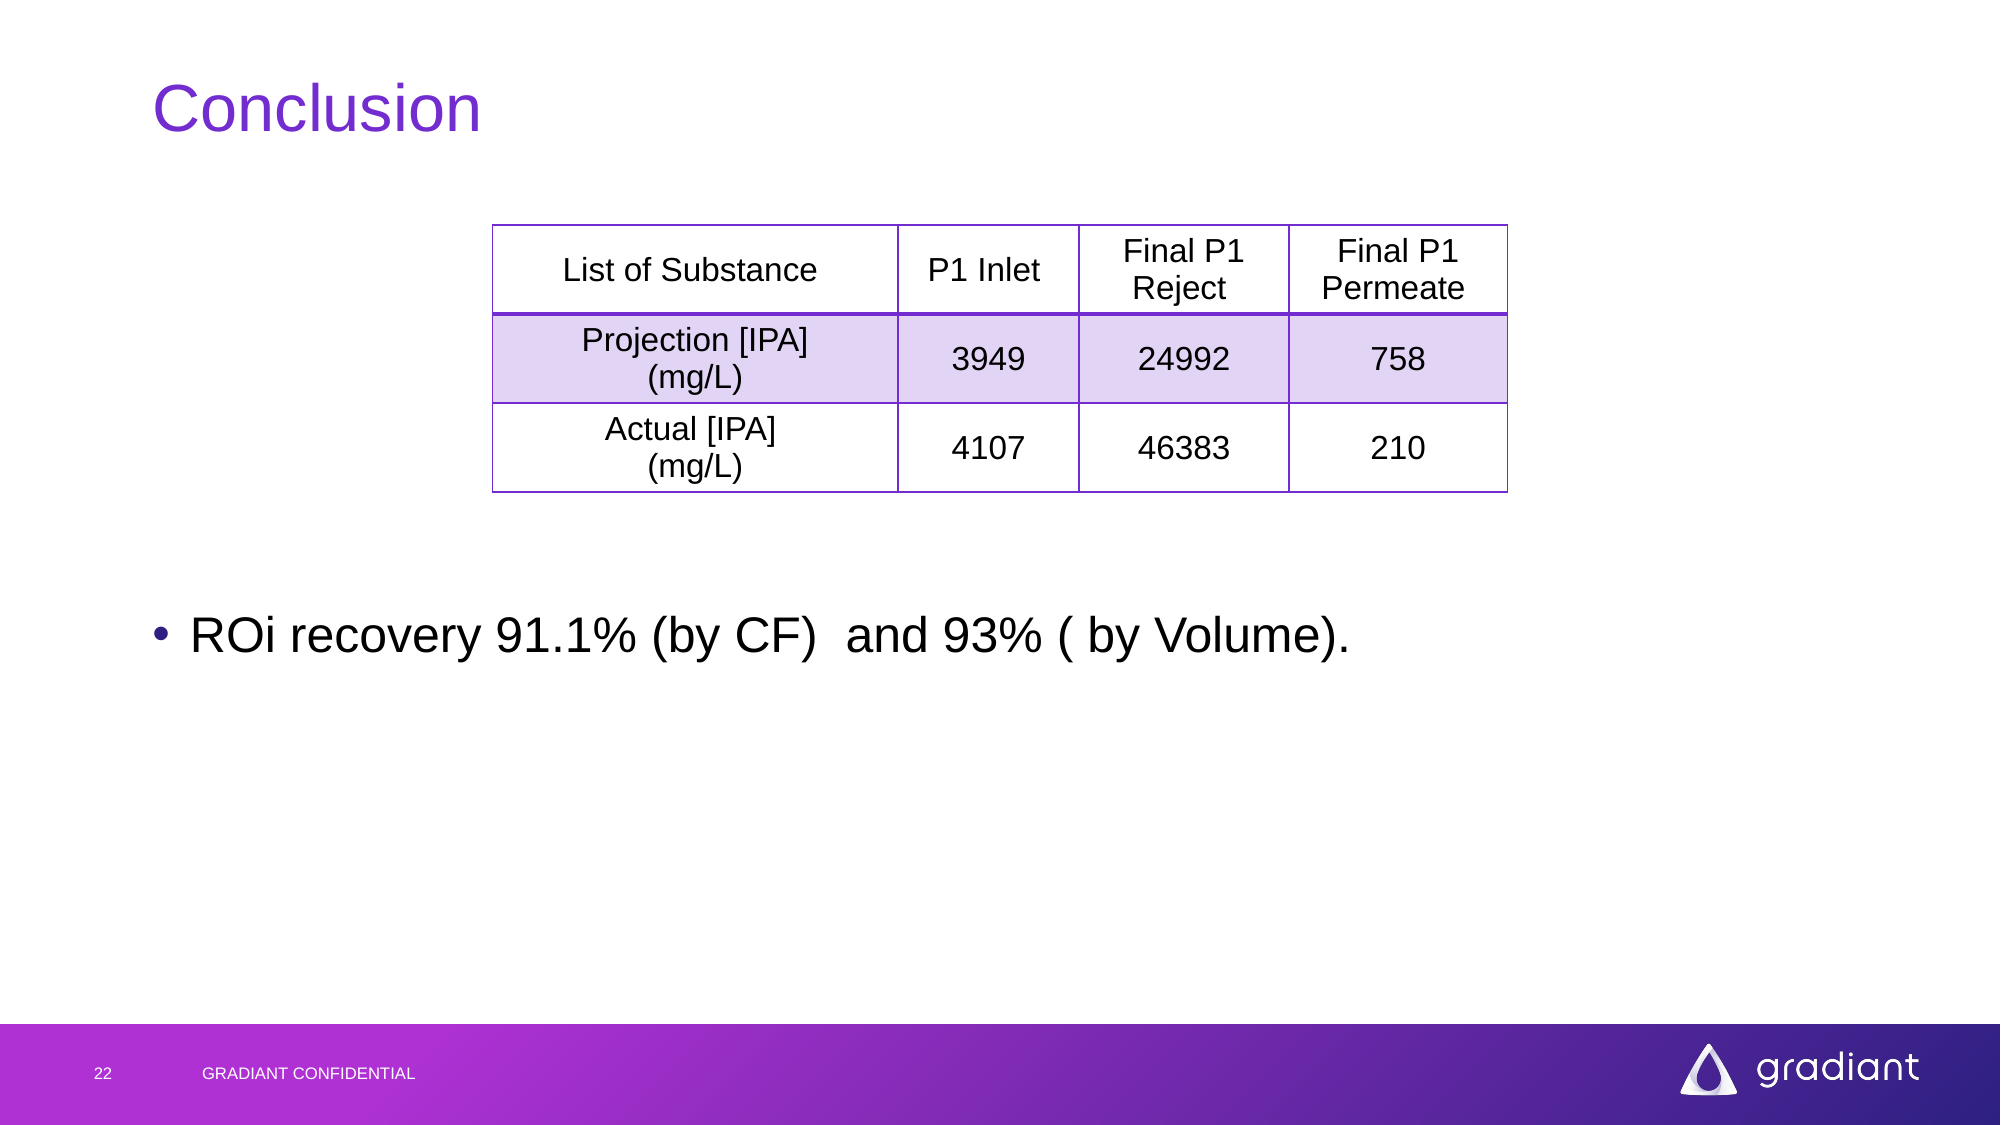

# Conclusion
| List of Substance | P1 Inlet | Final P1 Reject | Final P1 Permeate |
| --- | --- | --- | --- |
| Projection [IPA] (mg/L) | 3949 | 24992 | 758 |
| Actual [IPA] (mg/L) | 4107 | 46383 | 210 |

ROi recovery 91.1% (by CF)  and 93% ( by Volume).
22
GRADIANT CONFIDENTIAL